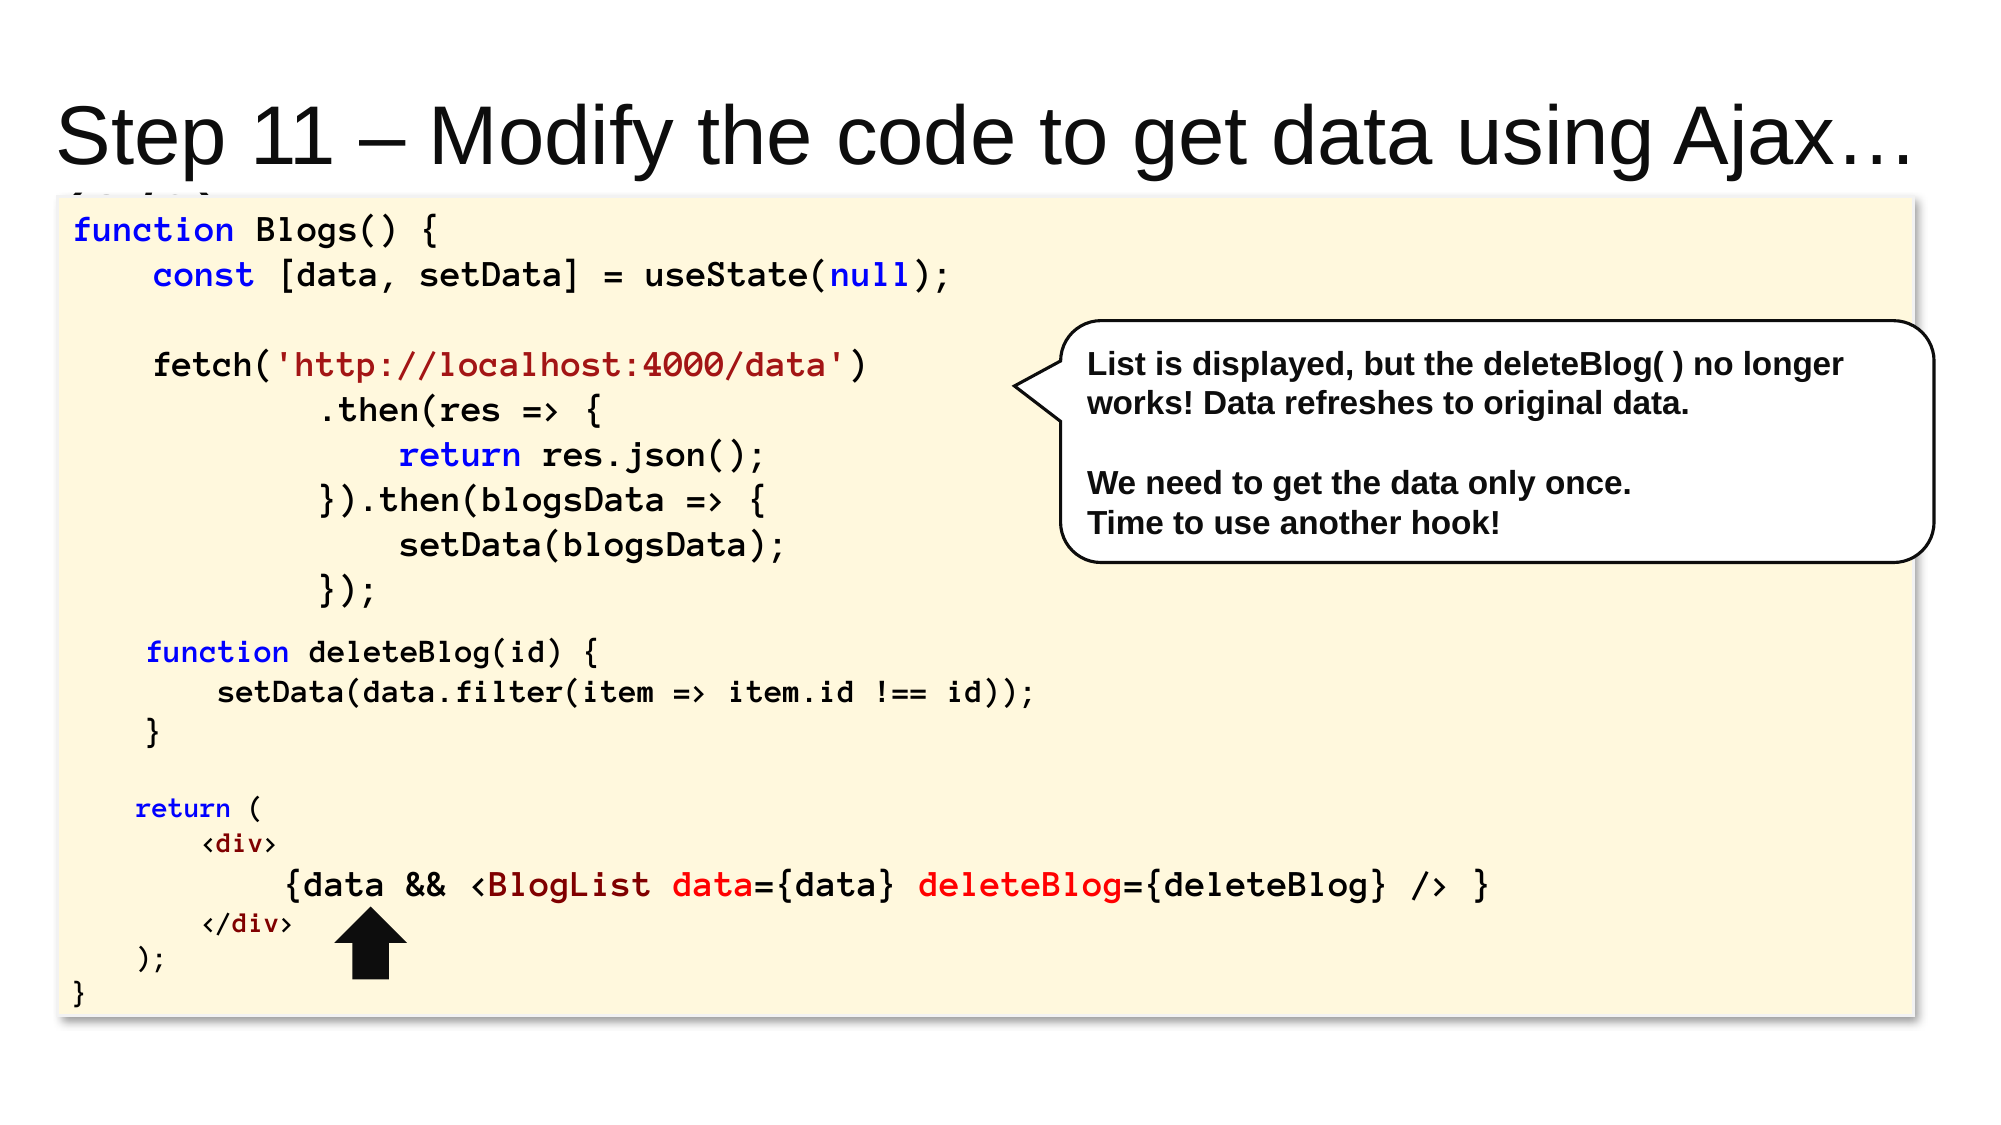

# Step 11 – Modify the code to get data using Ajax… (2/3)

function Blogs() {
    const [data, setData] = useState(null);

    fetch('http://localhost:4000/data')
            .then(res => {
                return res.json();
            }).then(blogsData => {
                setData(blogsData);
            });

    function deleteBlog(id) {
        setData(data.filter(item => item.id !== id));
    }
    return (
        <div>
 	   {data && <BlogList data={data} deleteBlog={deleteBlog} /> }
        </div>
    );
}

List is displayed, but the deleteBlog( ) no longer works! Data refreshes to original data.
We need to get the data only once.
Time to use another hook!